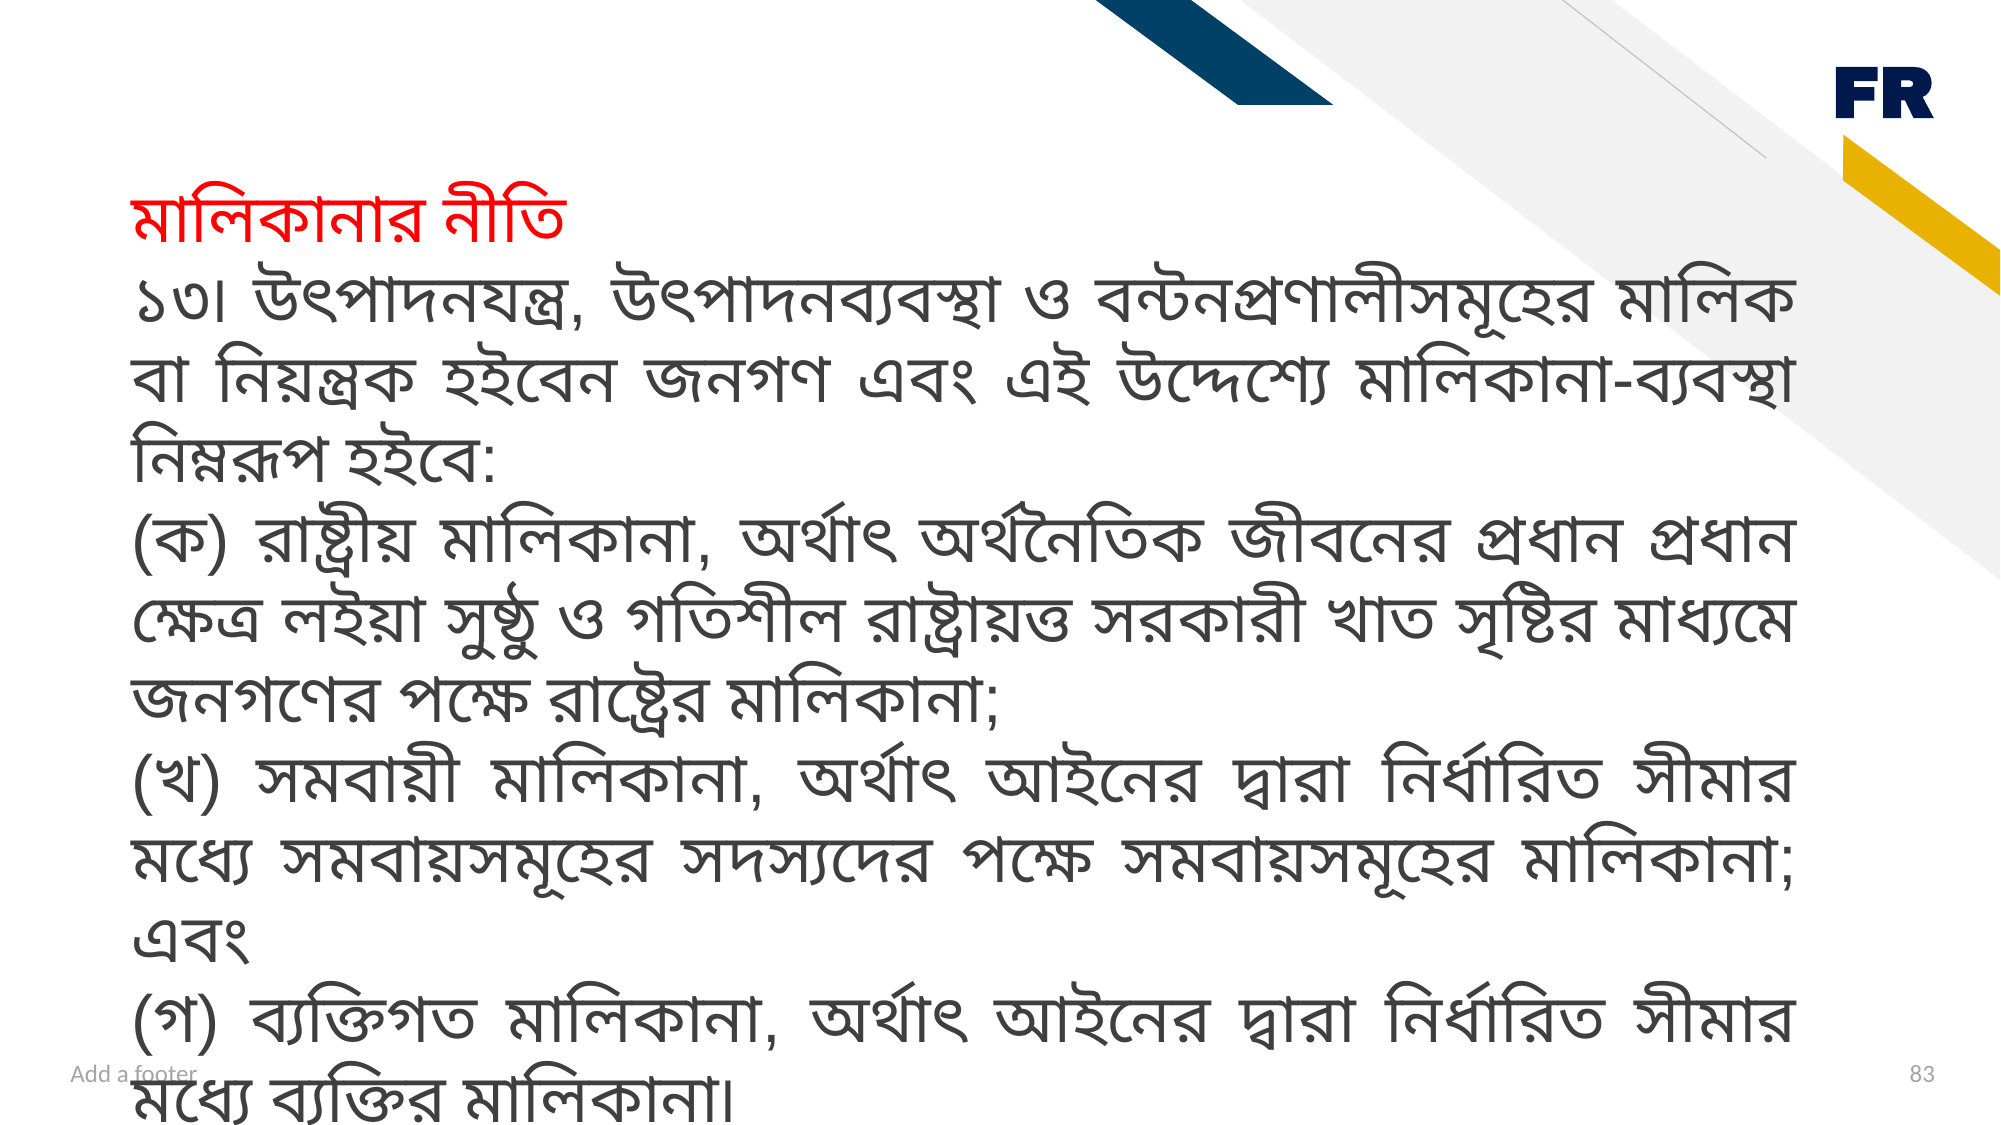

মালিকানার নীতি
১৩৷ উৎপাদনযন্ত্র, উৎপাদনব্যবস্থা ও বন্টনপ্রণালীসমূহের মালিক বা নিয়ন্ত্রক হইবেন জনগণ এবং এই উদ্দেশ্যে মালিকানা-ব্যবস্থা নিম্নরূপ হইবে:
(ক) রাষ্ট্রীয় মালিকানা, অর্থাৎ অর্থনৈতিক জীবনের প্রধান প্রধান ক্ষেত্র লইয়া সুষ্ঠু ও গতিশীল রাষ্ট্রায়ত্ত সরকারী খাত সৃষ্টির মাধ্যমে জনগণের পক্ষে রাষ্ট্রের মালিকানা;
(খ) সমবায়ী মালিকানা, অর্থাৎ আইনের দ্বারা নির্ধারিত সীমার মধ্যে সমবায়সমূহের সদস্যদের পক্ষে সমবায়সমূহের মালিকানা; এবং
(গ) ব্যক্তিগত মালিকানা, অর্থাৎ আইনের দ্বারা নির্ধারিত সীমার মধ্যে ব্যক্তির মালিকানা৷
Add a footer
83